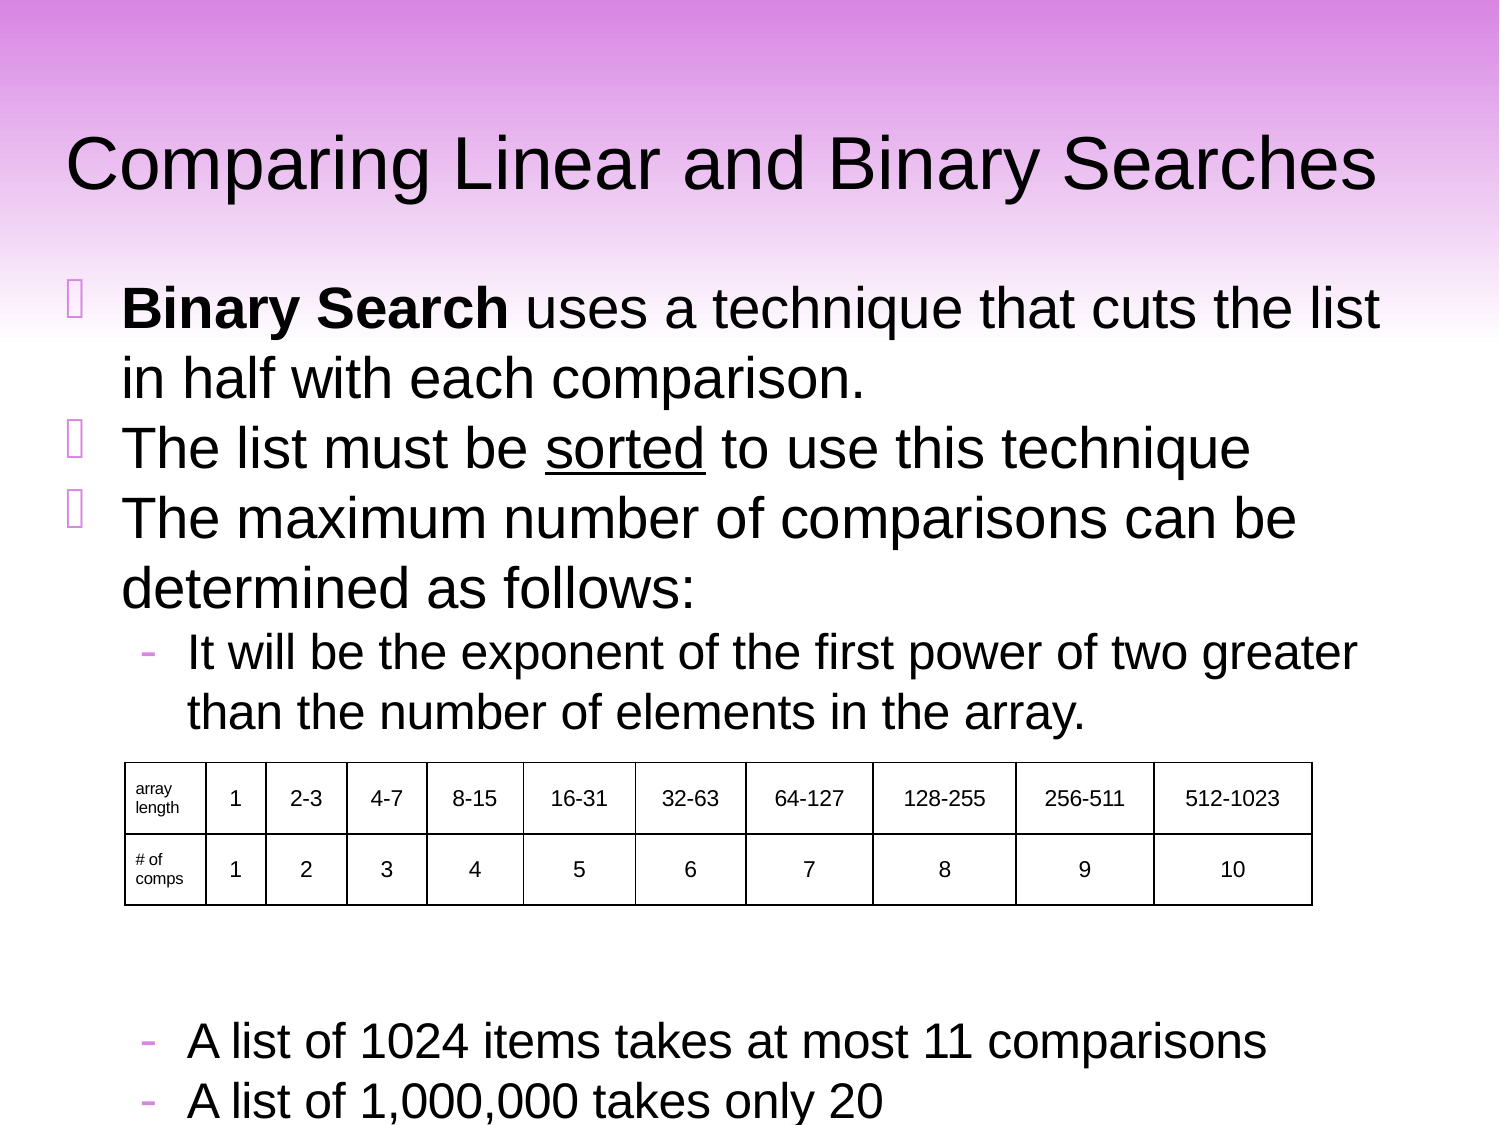

# Comparing Linear and Binary Searches
Binary Search uses a technique that cuts the list in half with each comparison.
The list must be sorted to use this technique
The maximum number of comparisons can be determined as follows:
It will be the exponent of the first power of two greater than the number of elements in the array.

A list of 1024 items takes at most 11 comparisons
A list of 1,000,000 takes only 20
A list of 1,000,000,000 takes only 30
| array length | 1 | 2-3 | 4-7 | 8-15 | 16-31 | 32-63 | 64-127 | 128-255 | 256-511 | 512-1023 |
| --- | --- | --- | --- | --- | --- | --- | --- | --- | --- | --- |
| # of comps | 1 | 2 | 3 | 4 | 5 | 6 | 7 | 8 | 9 | 10 |